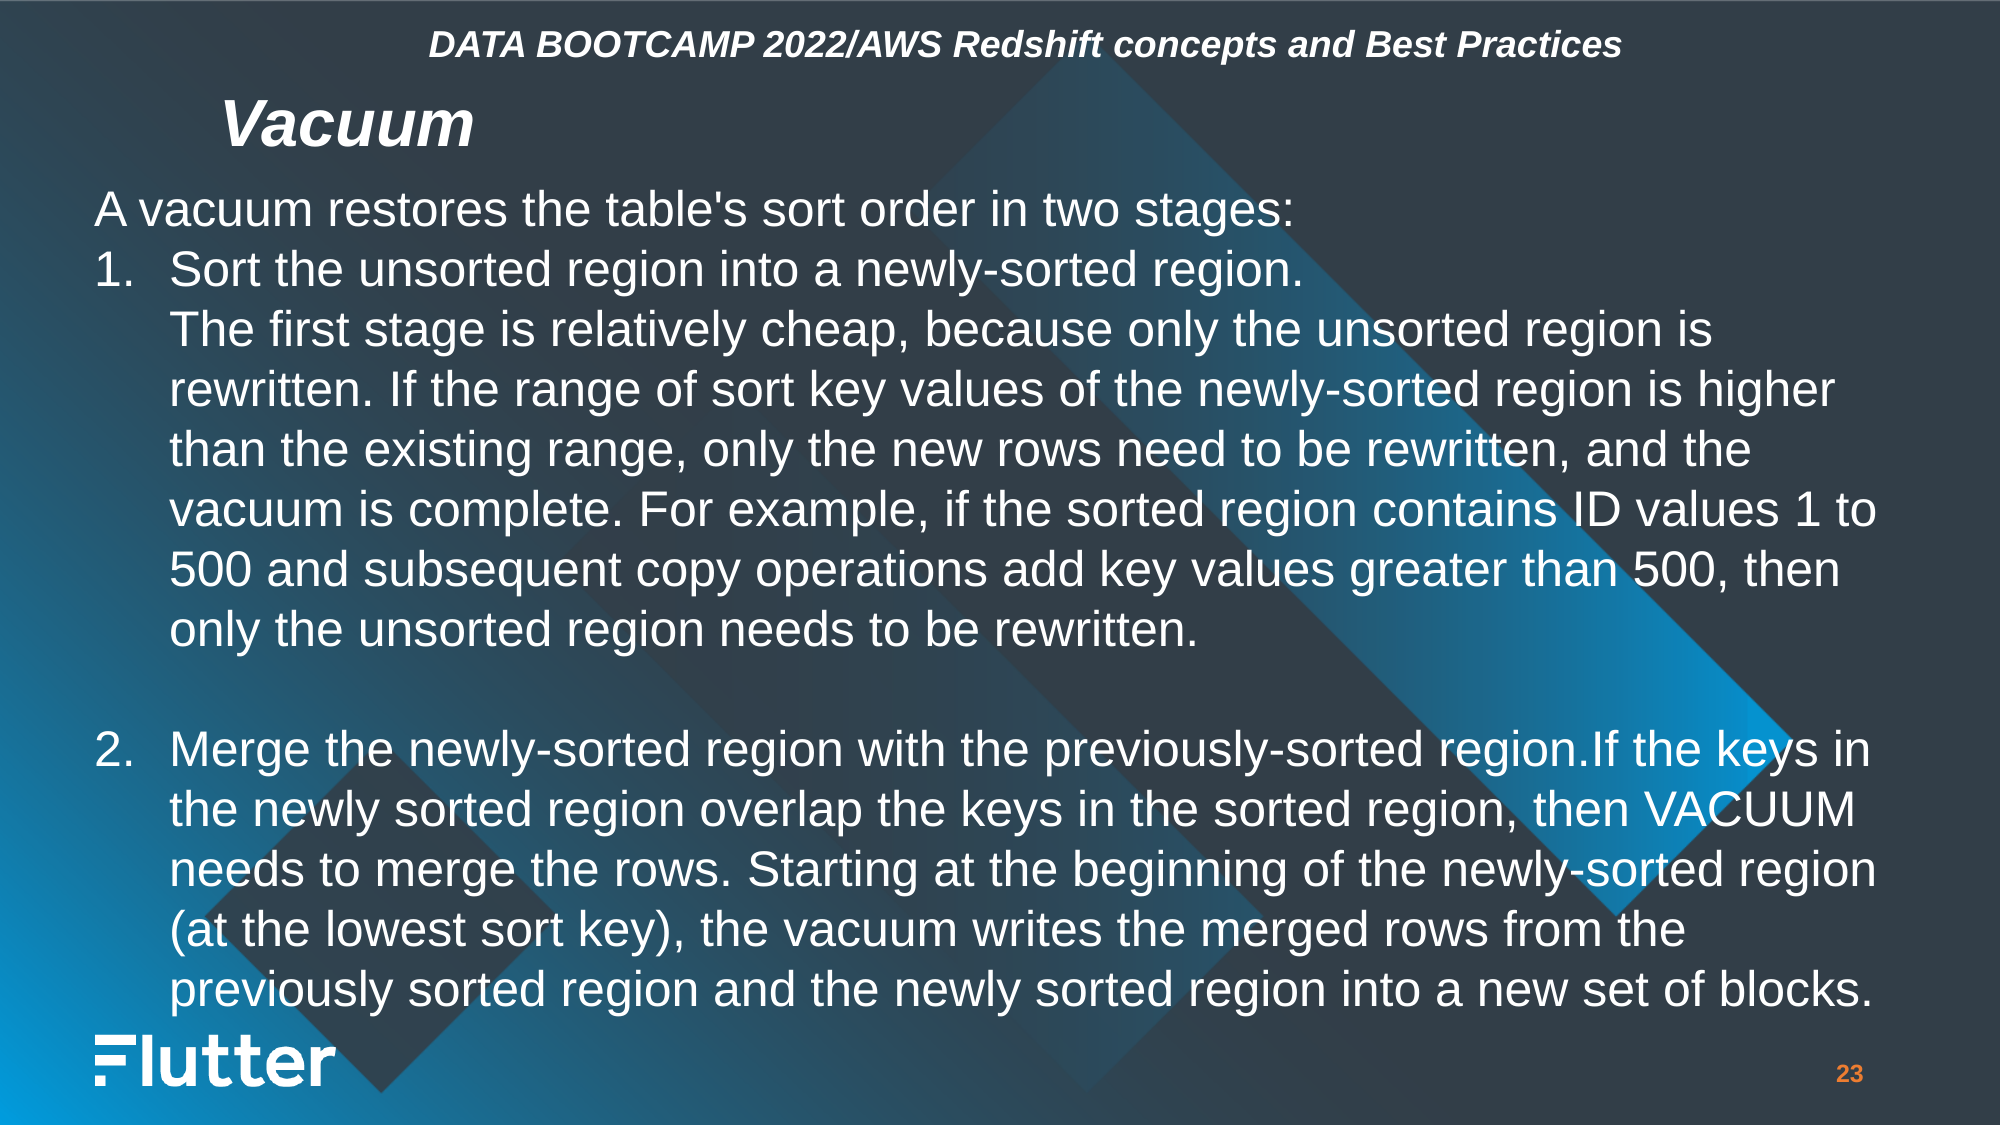

DATA BOOTCAMP 2022/AWS Redshift concepts and Best Practices
Vacuum
A vacuum restores the table's sort order in two stages:
Sort the unsorted region into a newly-sorted region.
The first stage is relatively cheap, because only the unsorted region is rewritten. If the range of sort key values of the newly-sorted region is higher than the existing range, only the new rows need to be rewritten, and the vacuum is complete. For example, if the sorted region contains ID values 1 to 500 and subsequent copy operations add key values greater than 500, then only the unsorted region needs to be rewritten.
Merge the newly-sorted region with the previously-sorted region.If the keys in the newly sorted region overlap the keys in the sorted region, then VACUUM needs to merge the rows. Starting at the beginning of the newly-sorted region (at the lowest sort key), the vacuum writes the merged rows from the previously sorted region and the newly sorted region into a new set of blocks.